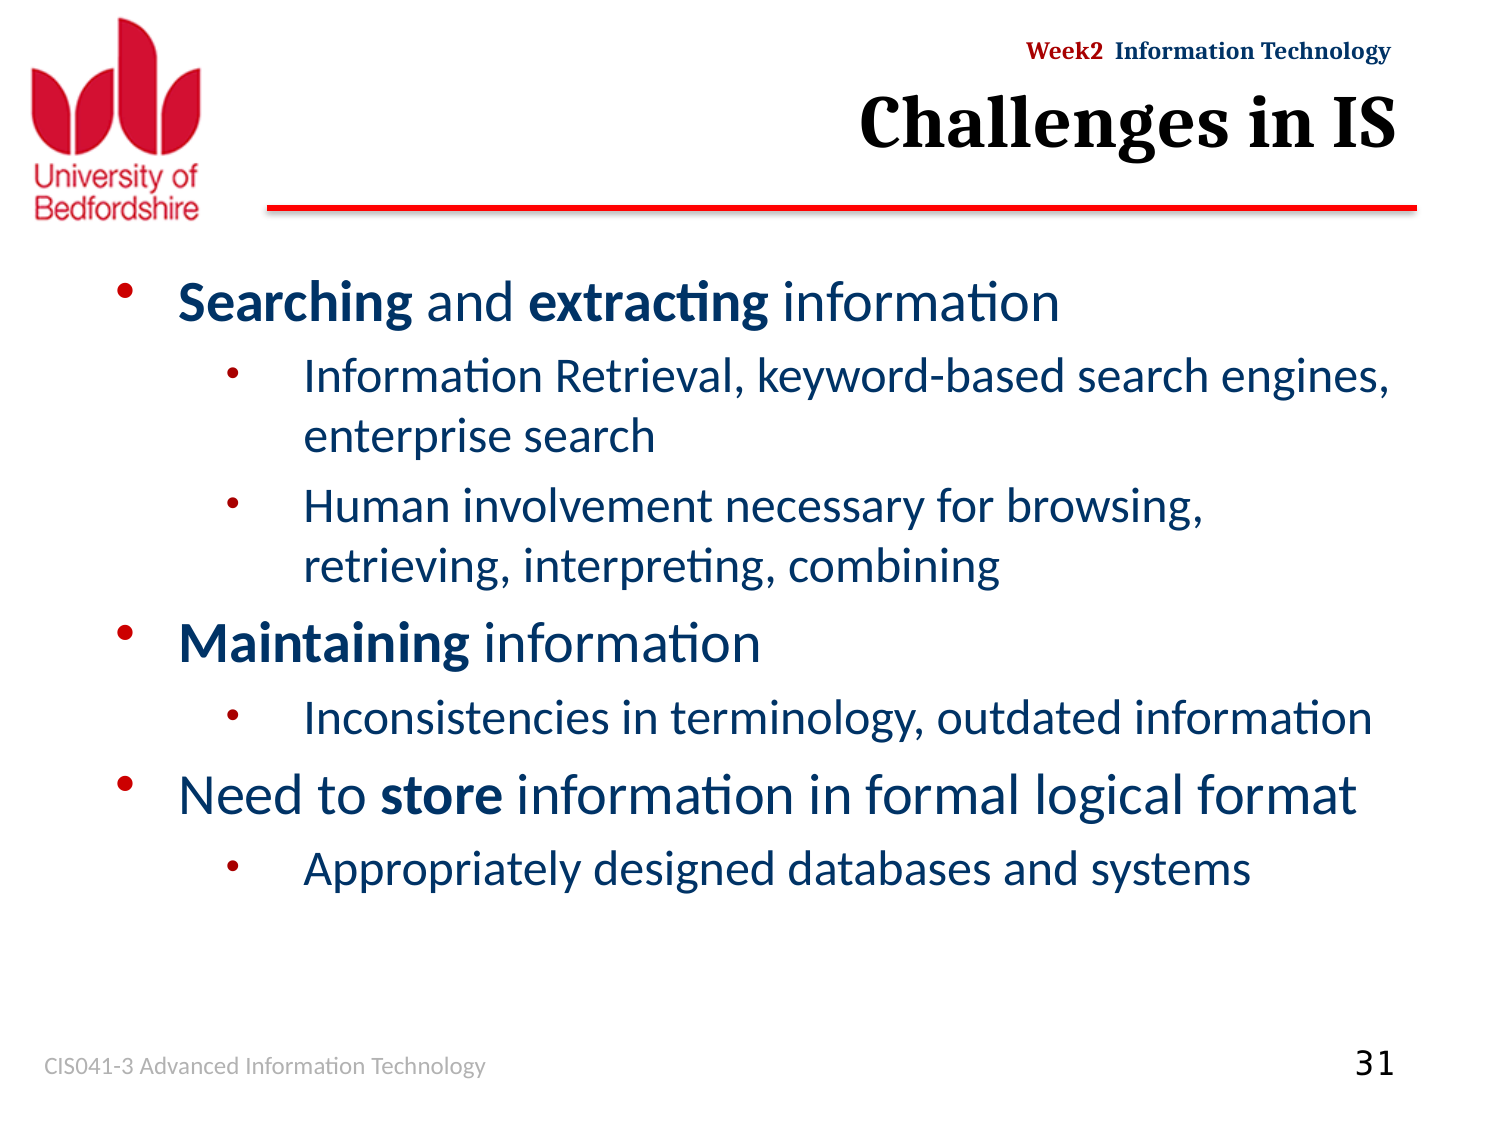

# Challenges in IS
Searching and extracting information
Information Retrieval, keyword-based search engines, enterprise search
Human involvement necessary for browsing, retrieving, interpreting, combining
Maintaining information
Inconsistencies in terminology, outdated information
Need to store information in formal logical format
Appropriately designed databases and systems

CIS041-3 Advanced Information Technology